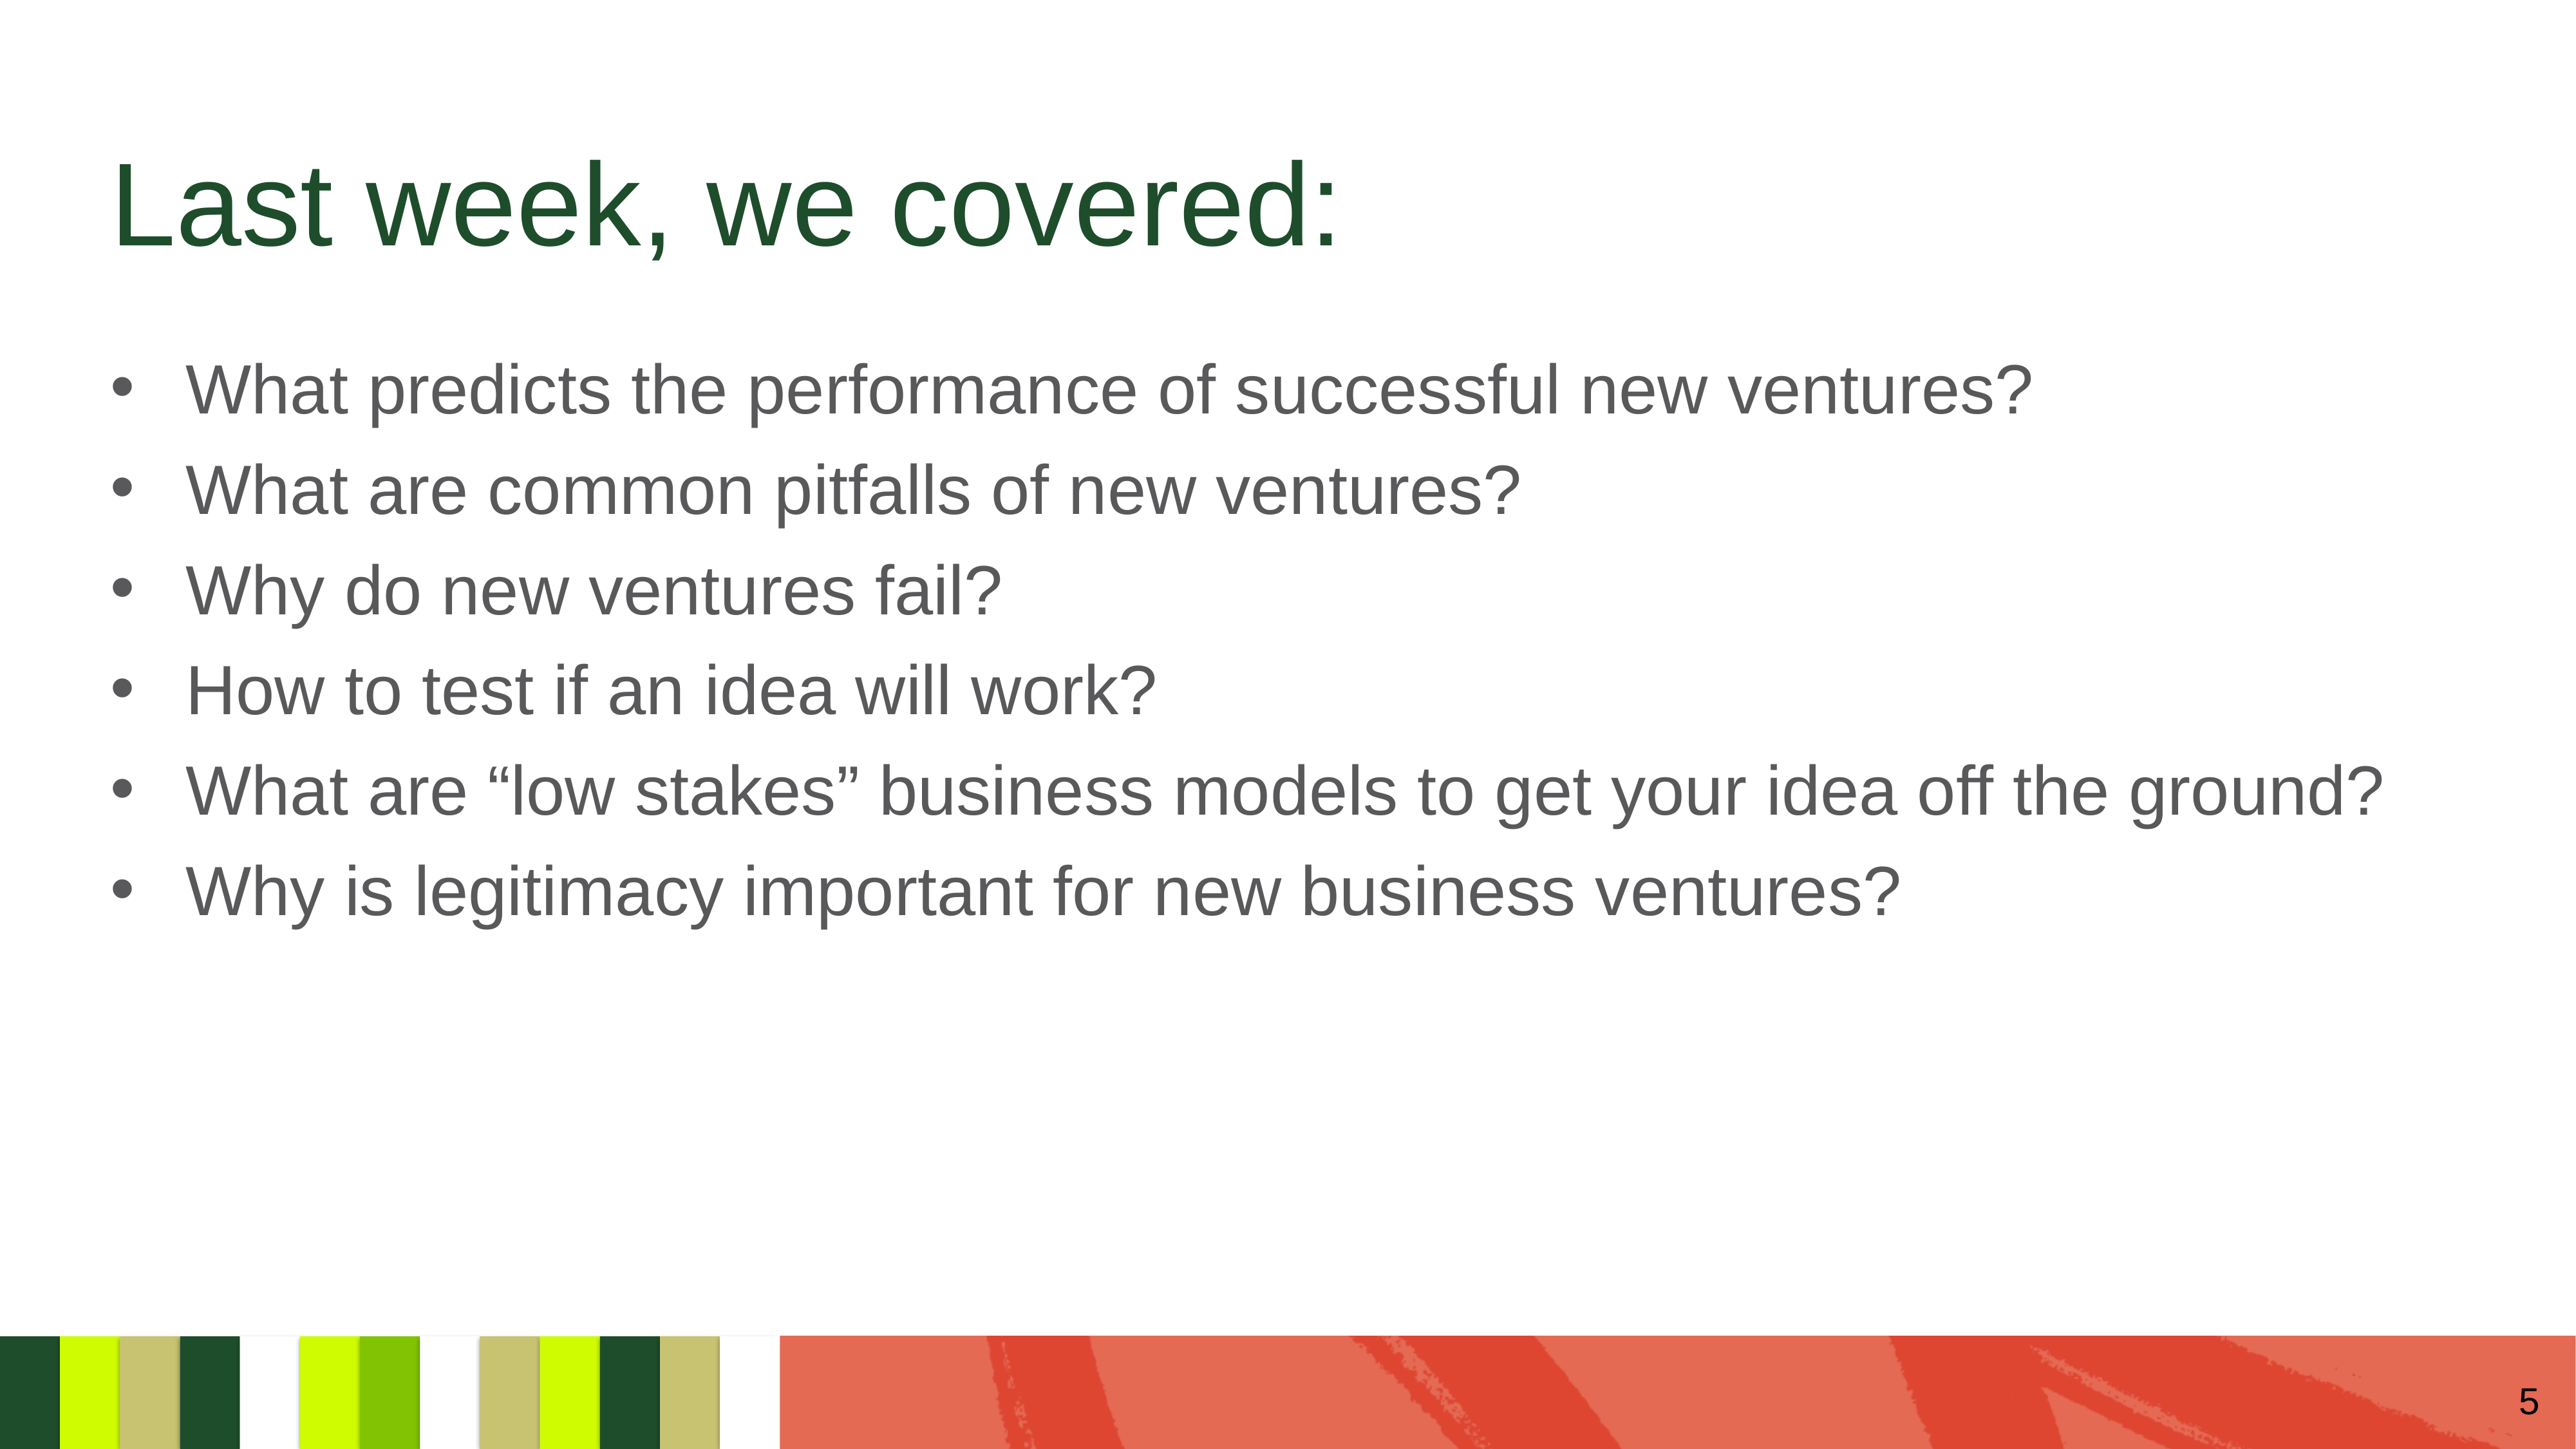

# Last week, we covered:
What predicts the performance of successful new ventures?
What are common pitfalls of new ventures?
Why do new ventures fail?
How to test if an idea will work?
What are “low stakes” business models to get your idea off the ground?
Why is legitimacy important for new business ventures?

5